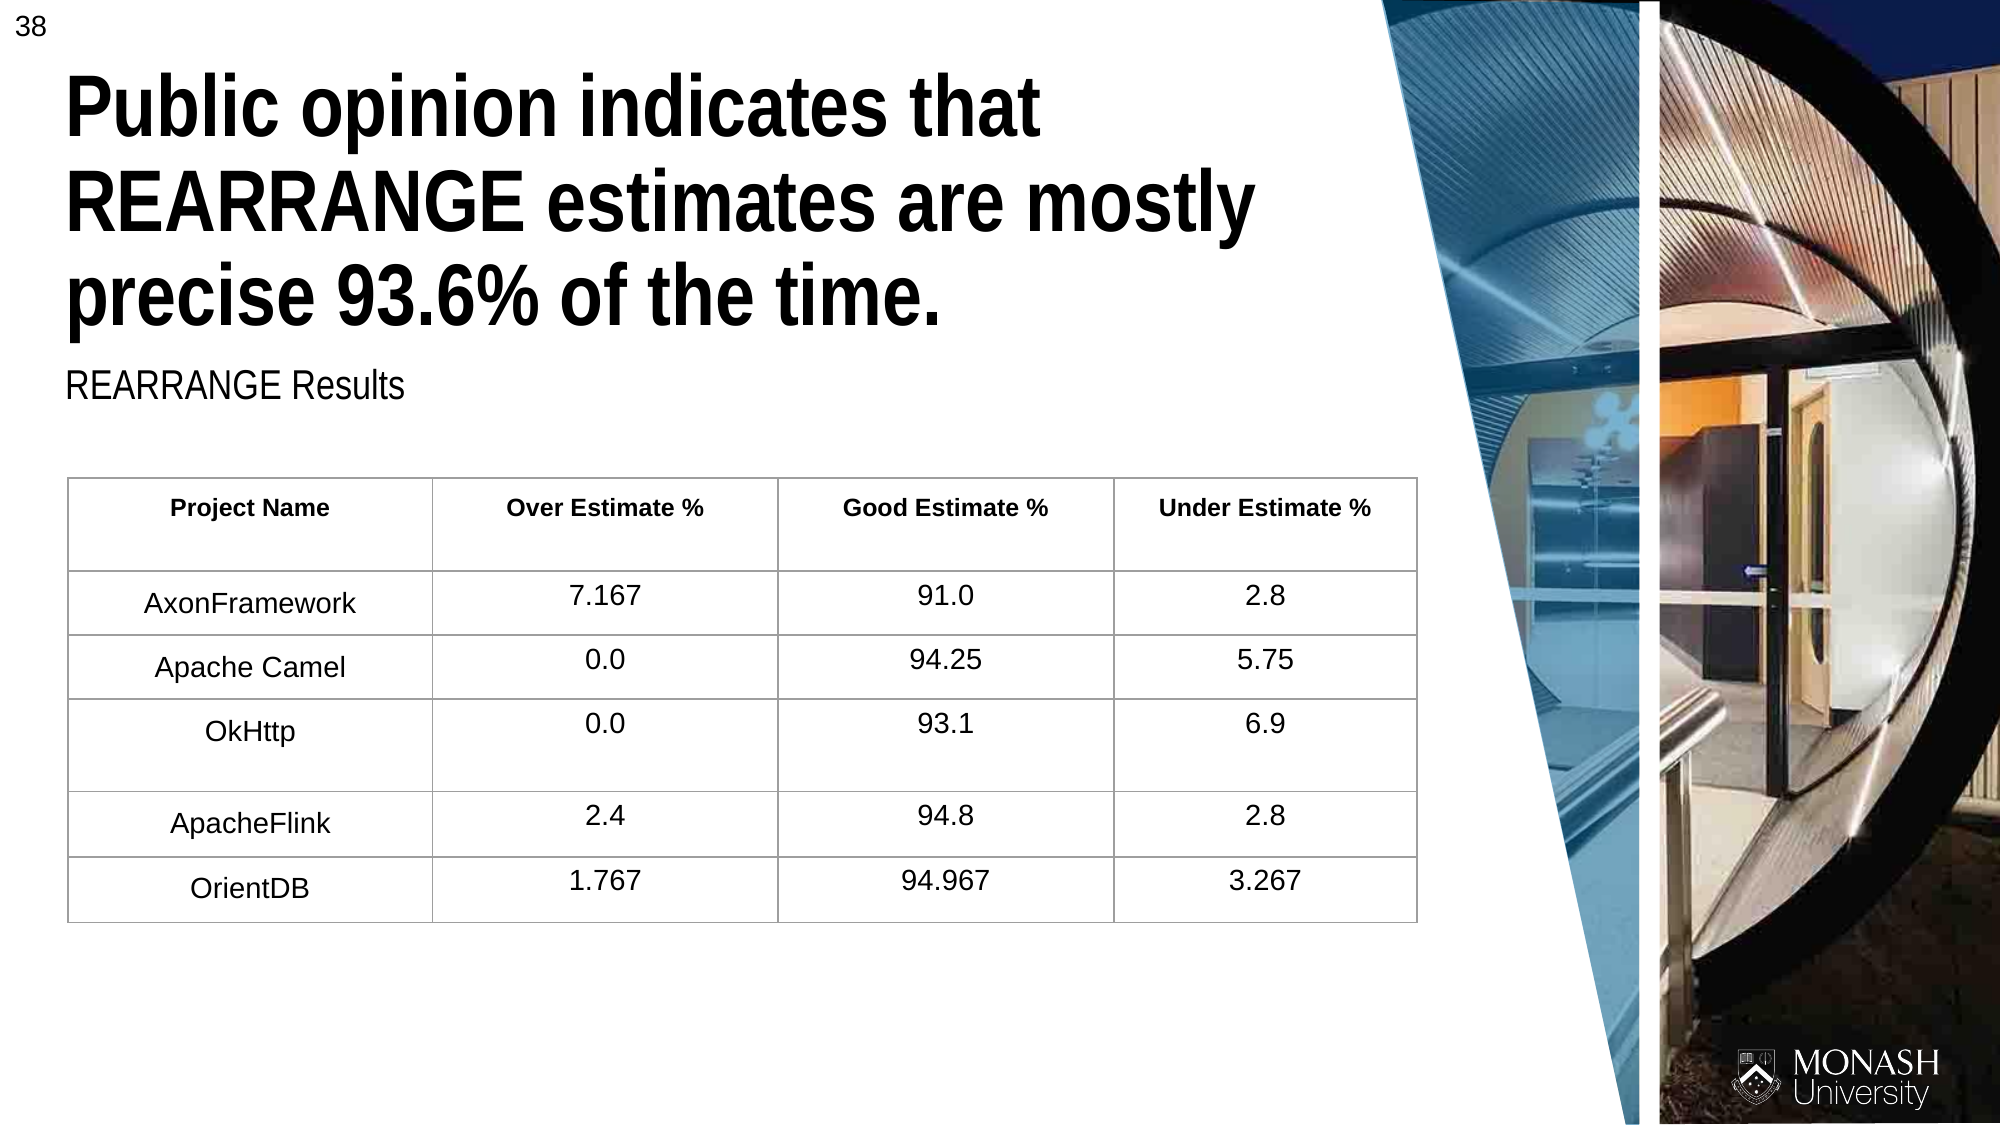

Public opinion indicates that REARRANGE estimates are mostly precise 93.6% of the time.
REARRANGE Results

| Project Name | Over Estimate % | Good Estimate % | Under Estimate % |
| --- | --- | --- | --- |
| AxonFramework | 7.167 | 91.0 | 2.8 |
| Apache Camel | 0.0 | 94.25 | 5.75 |
| OkHttp | 0.0 | 93.1 | 6.9 |
| ApacheFlink | 2.4 | 94.8 | 2.8 |
| OrientDB | 1.767 | 94.967 | 3.267 |